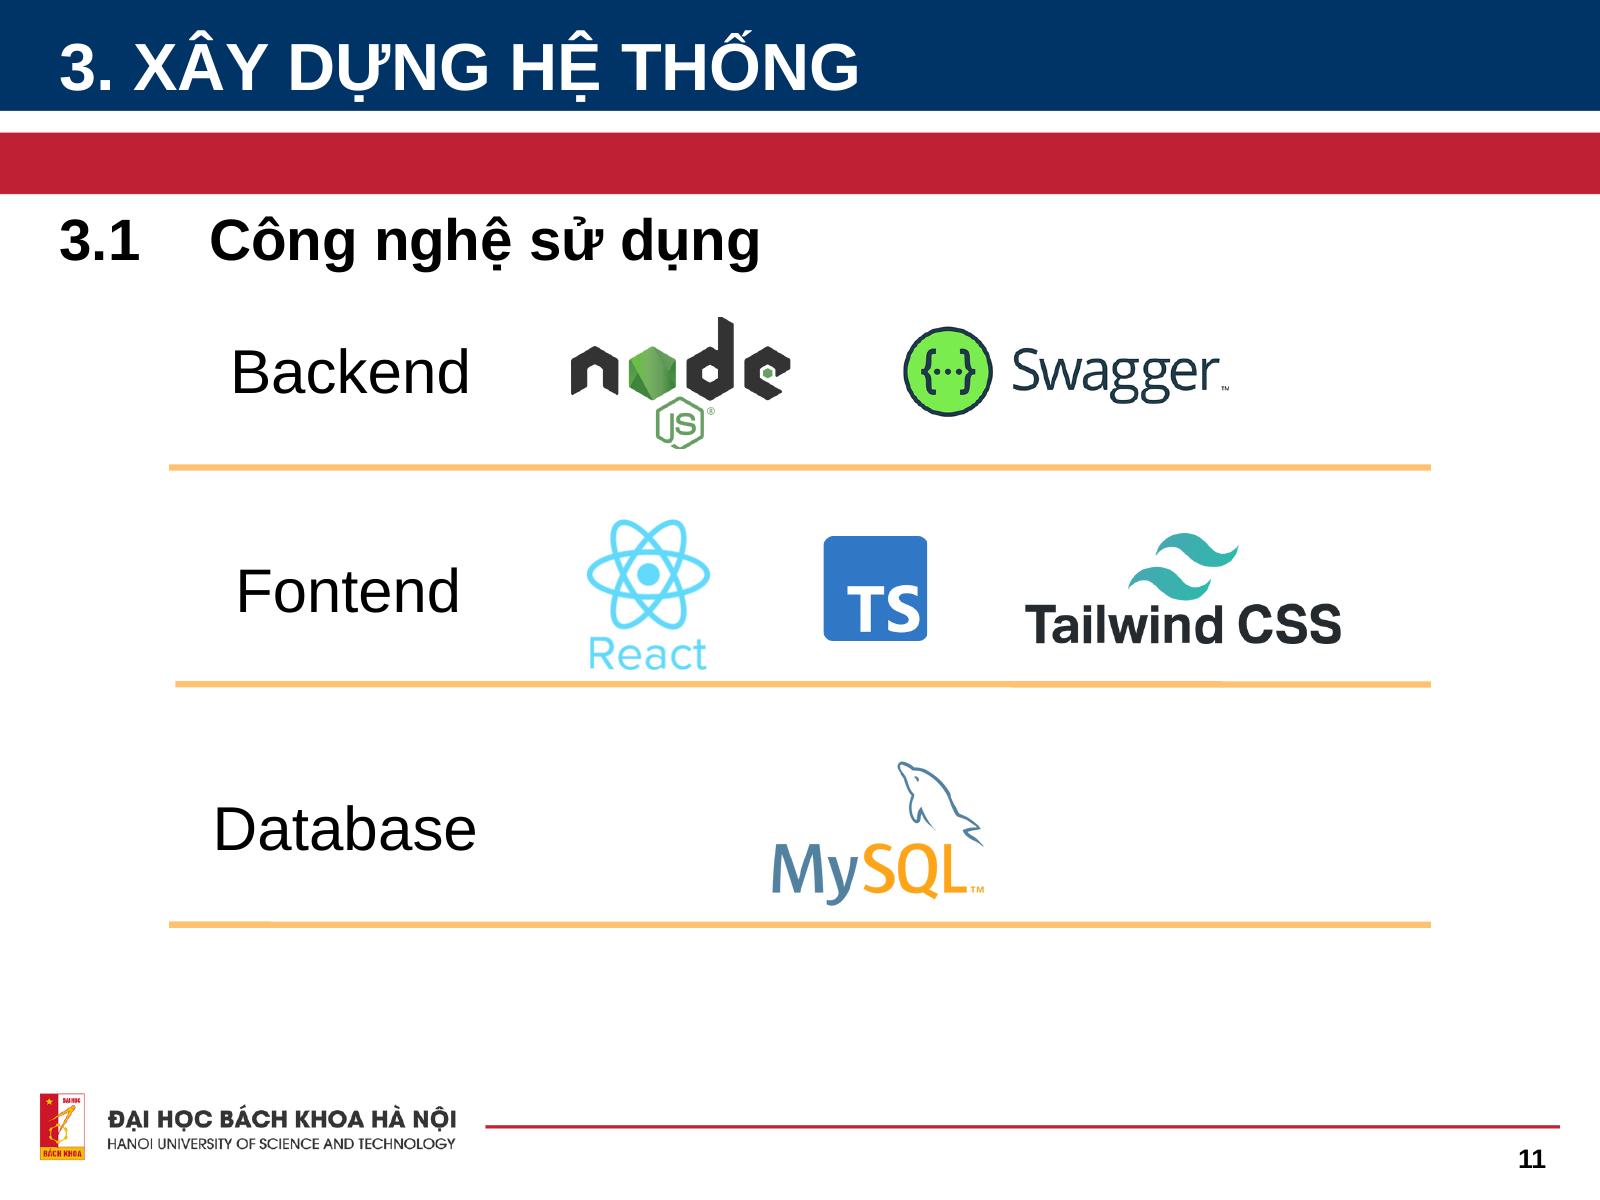

3. XÂY DỰNG HỆ THỐNG
3.1	Công nghệ sử dụng

Backend

Fontend

Database

11